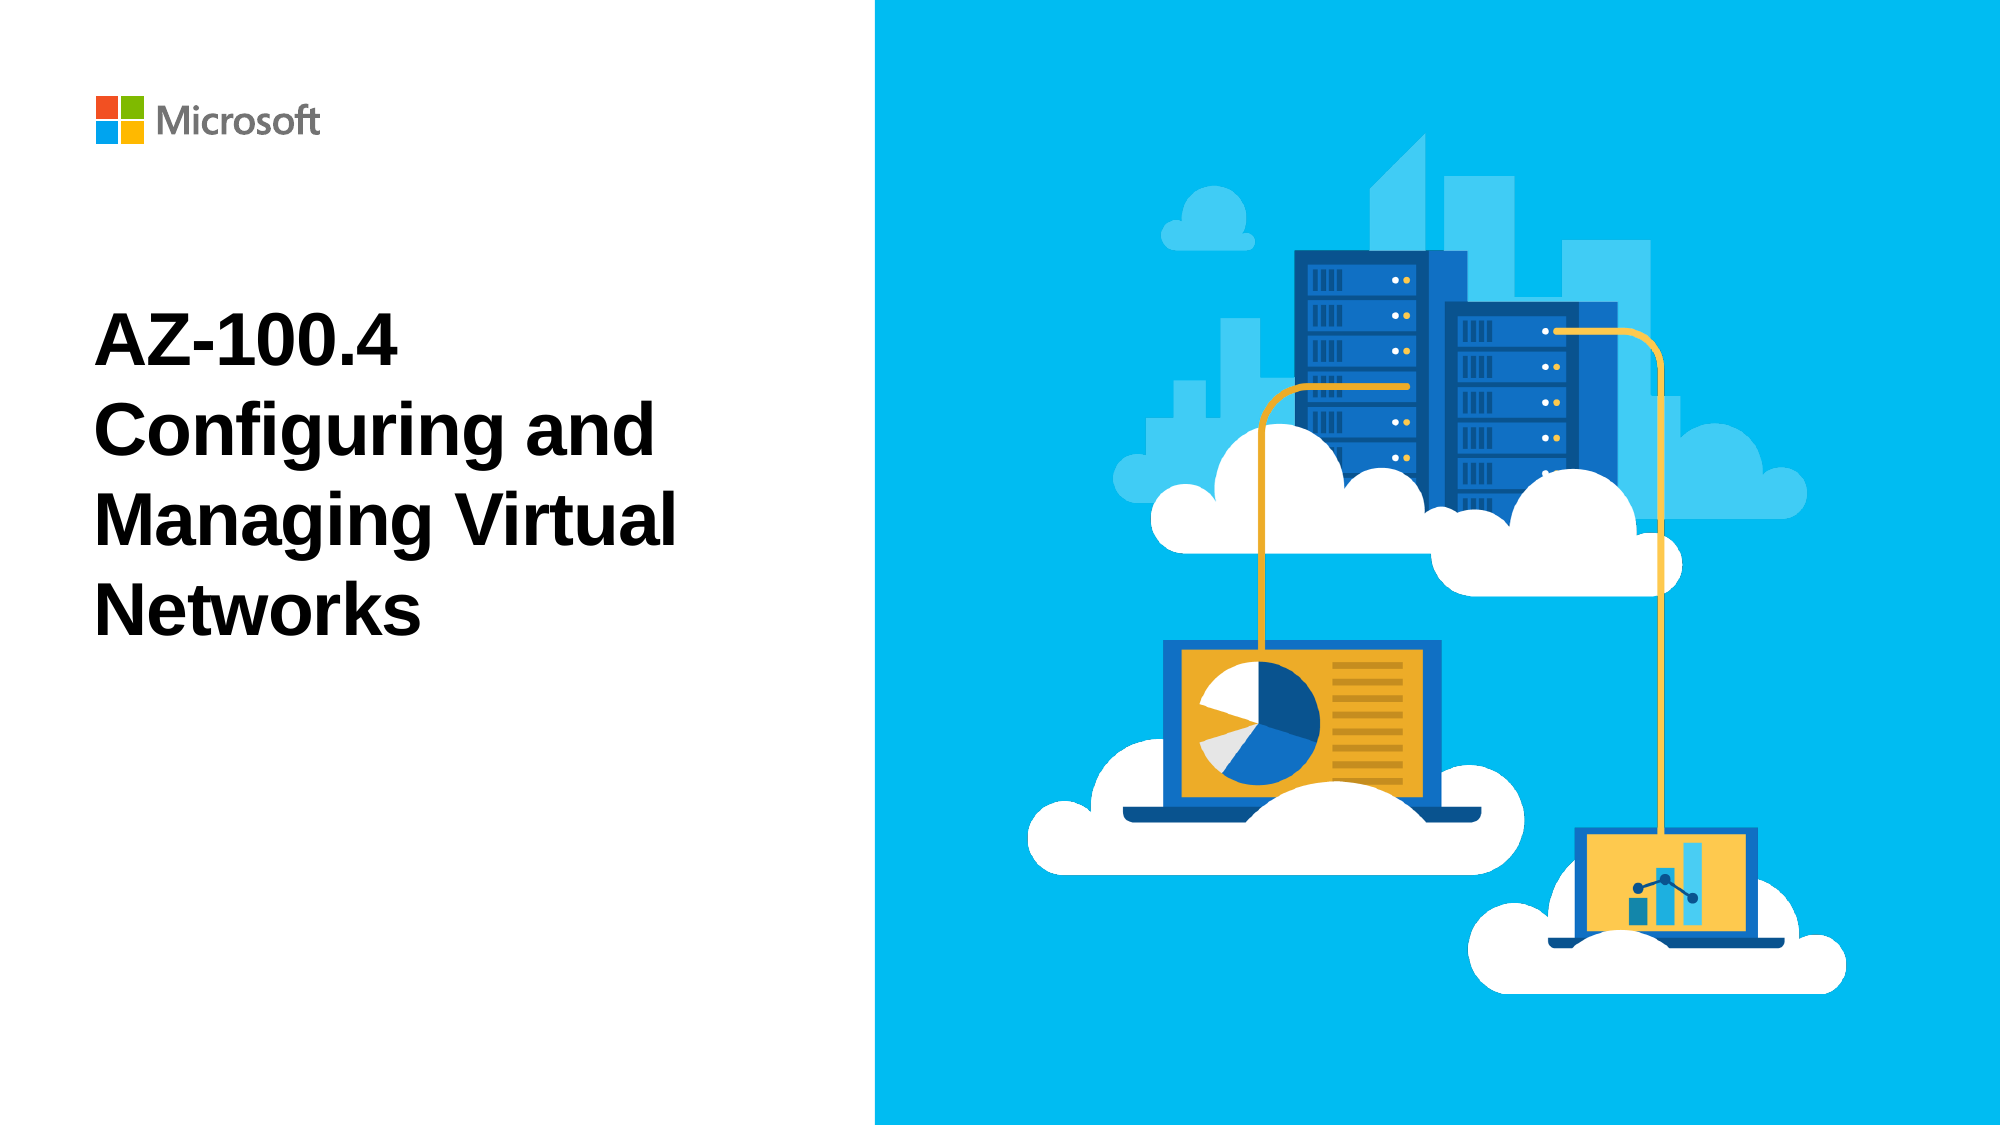

# AZ-100.4 Configuring and Managing Virtual Networks